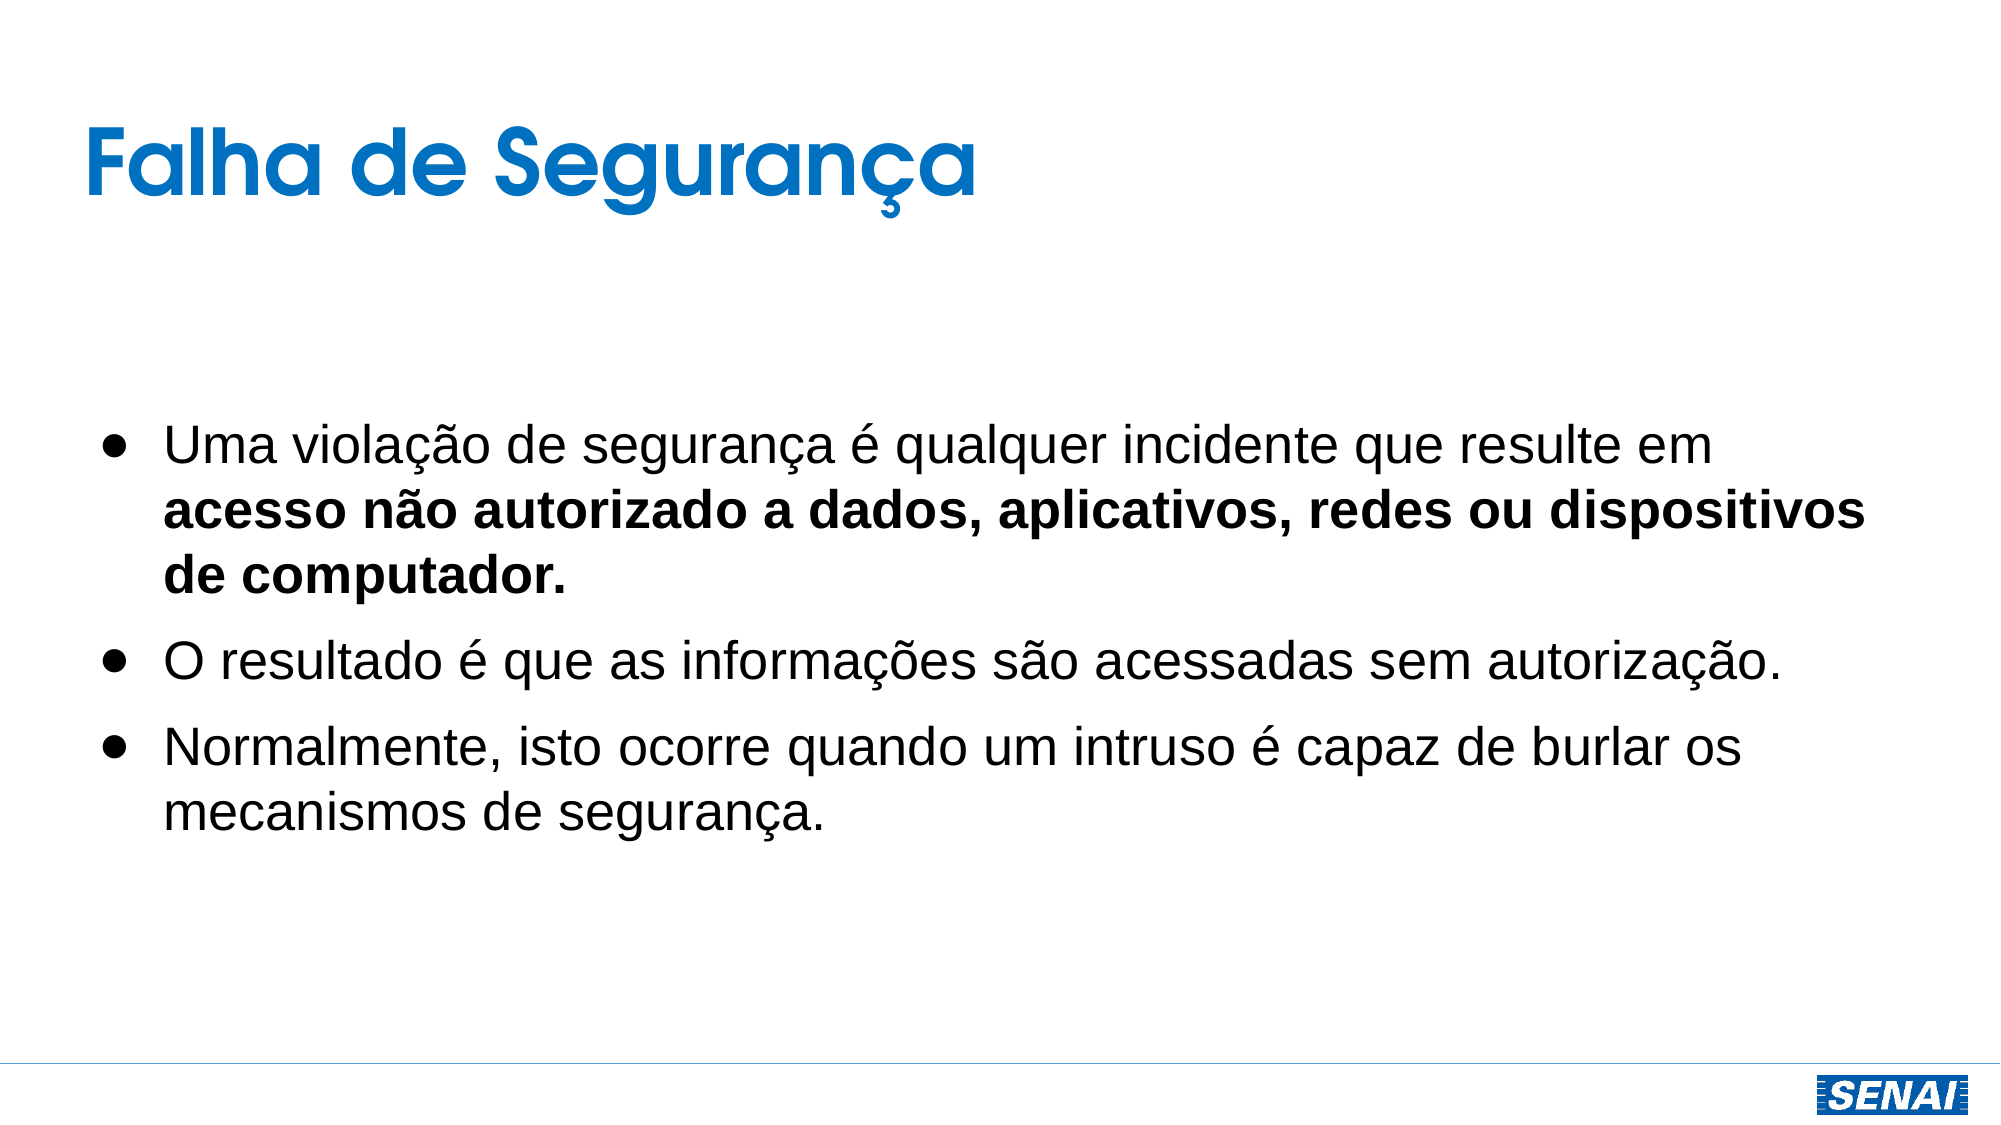

# Falha de Segurança
Uma violação de segurança é qualquer incidente que resulte em acesso não autorizado a dados, aplicativos, redes ou dispositivos de computador.
O resultado é que as informações são acessadas sem autorização.
Normalmente, isto ocorre quando um intruso é capaz de burlar os mecanismos de segurança.